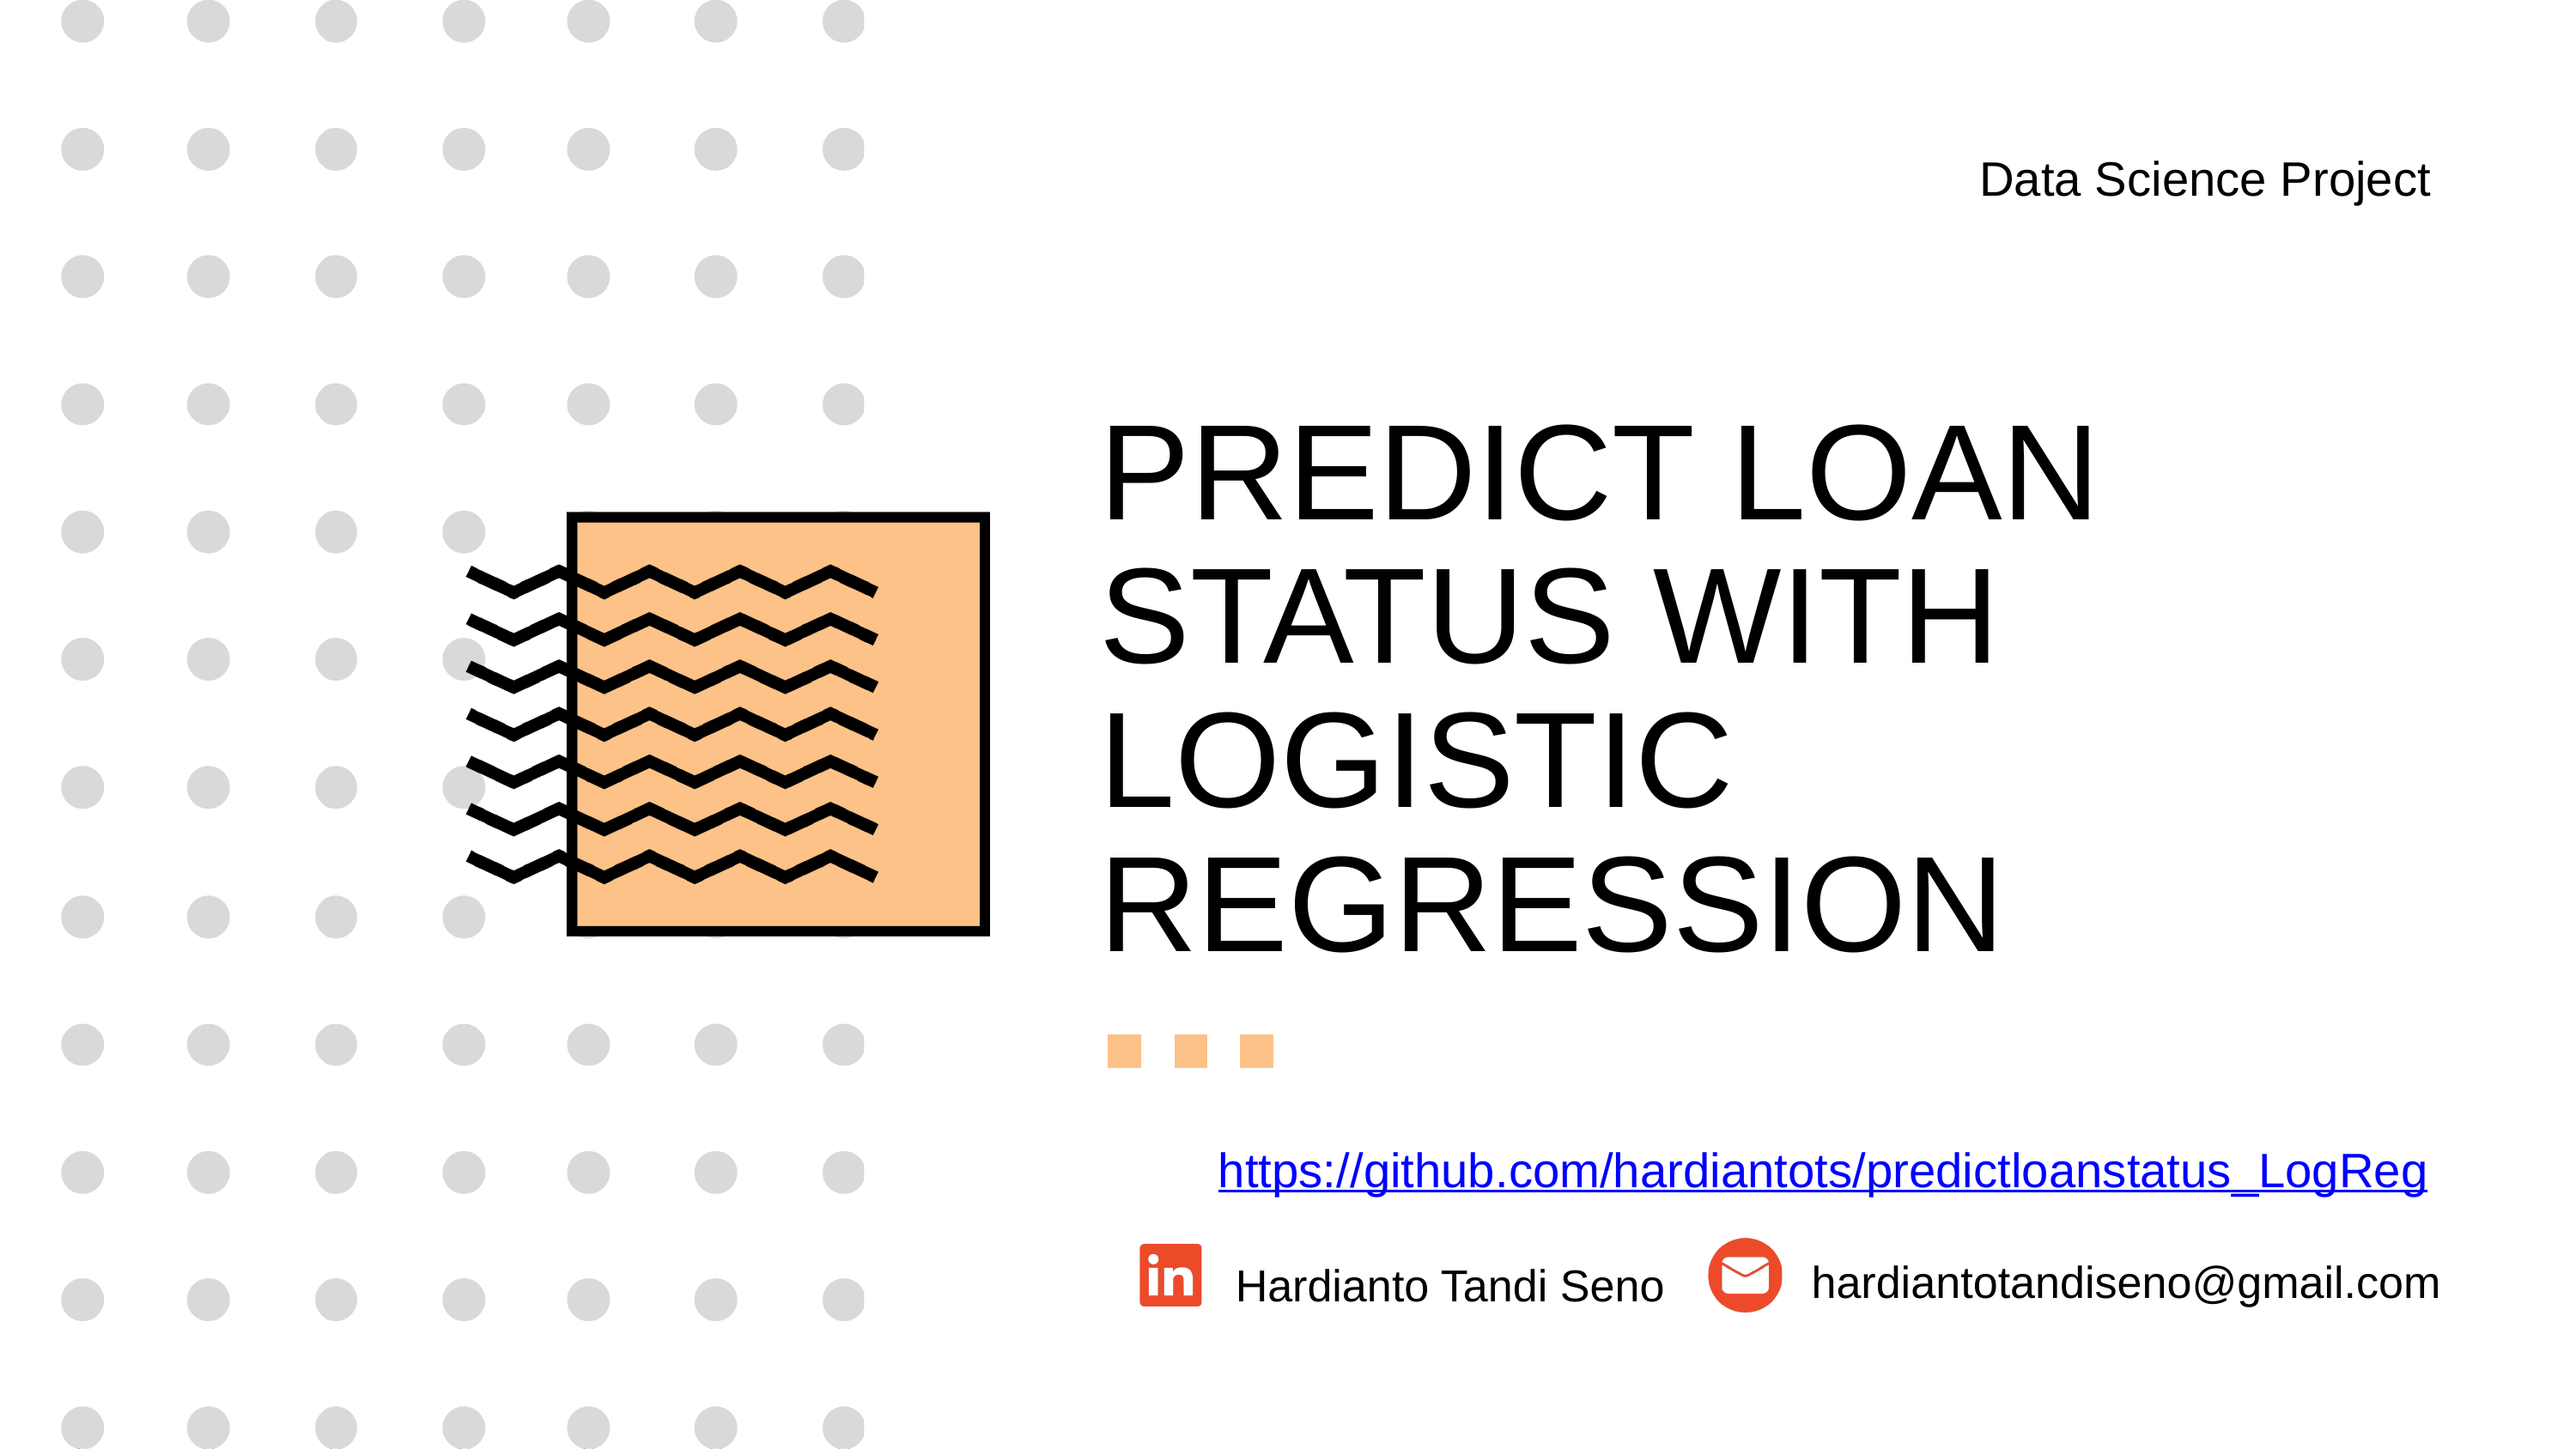

Data Science Project
PREDICT LOAN STATUS WITH LOGISTIC REGRESSION

https://github.com/hardiantots/predictloanstatus_LogReg

hardiantotandiseno@gmail.com
Hardianto Tandi Seno